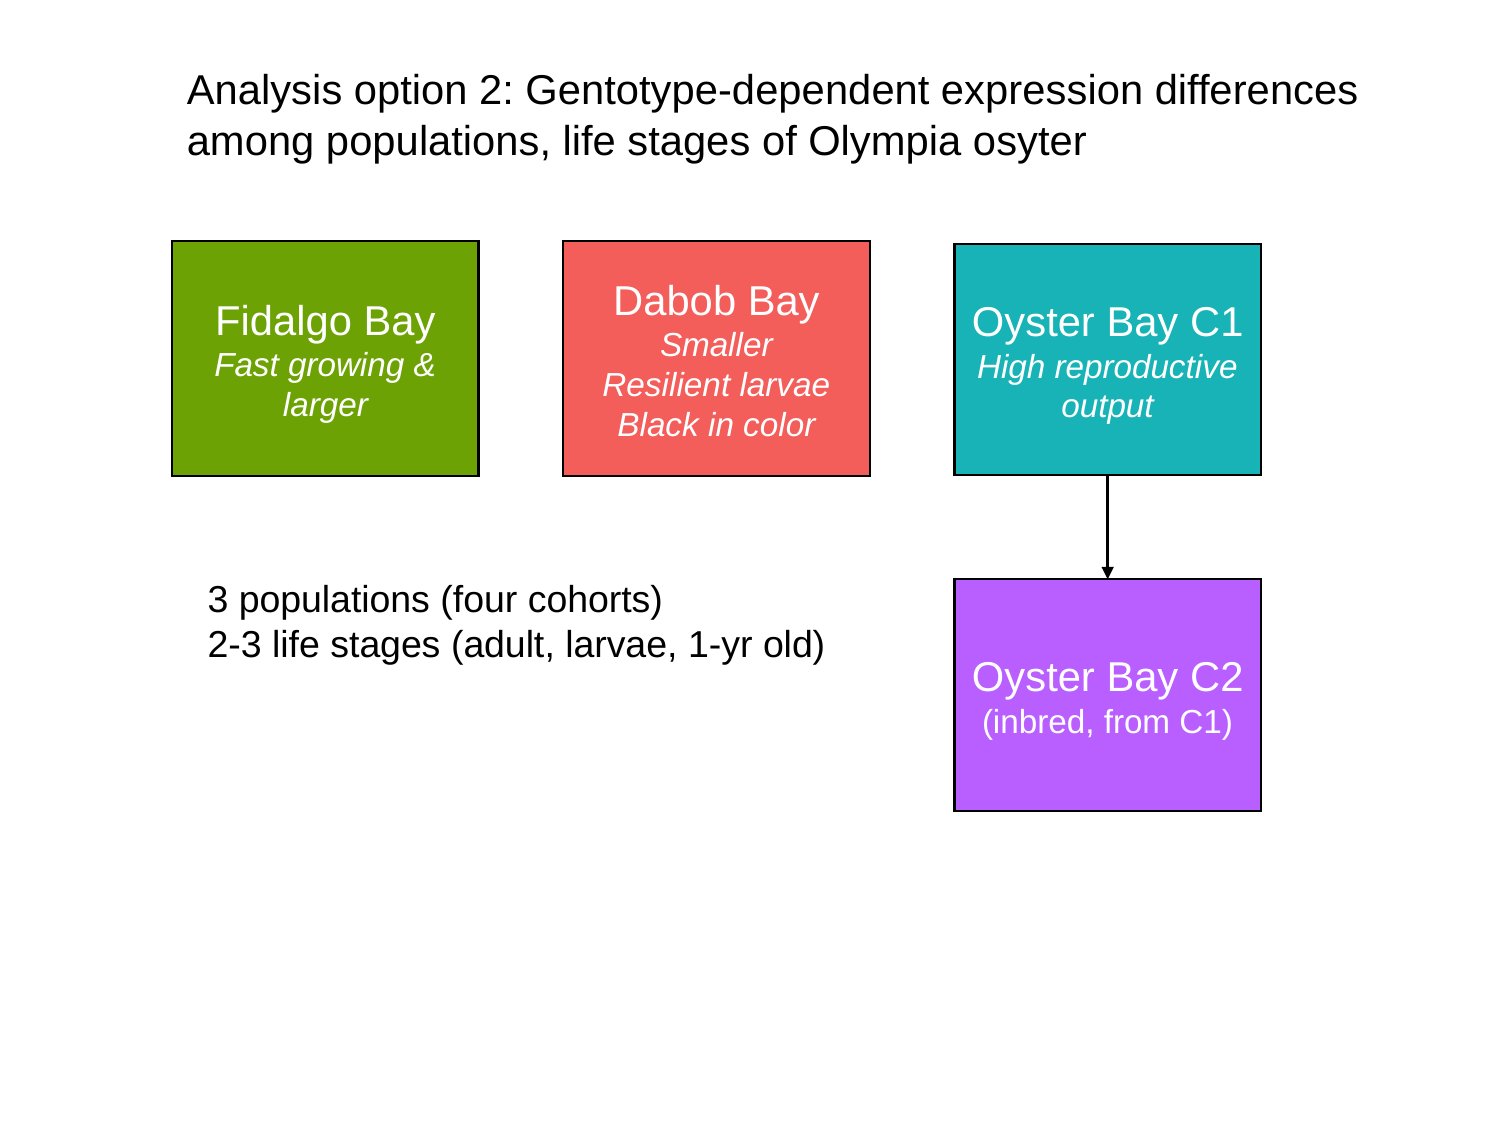

Analysis option 2: Gentotype-dependent expression differences among populations, life stages of Olympia osyter
Fidalgo Bay
Fast growing & larger
Dabob Bay
Smaller
Resilient larvae
Black in color
Oyster Bay C1
High reproductive output
Oyster Bay C2
(inbred, from C1)
3 populations (four cohorts)
2-3 life stages (adult, larvae, 1-yr old)